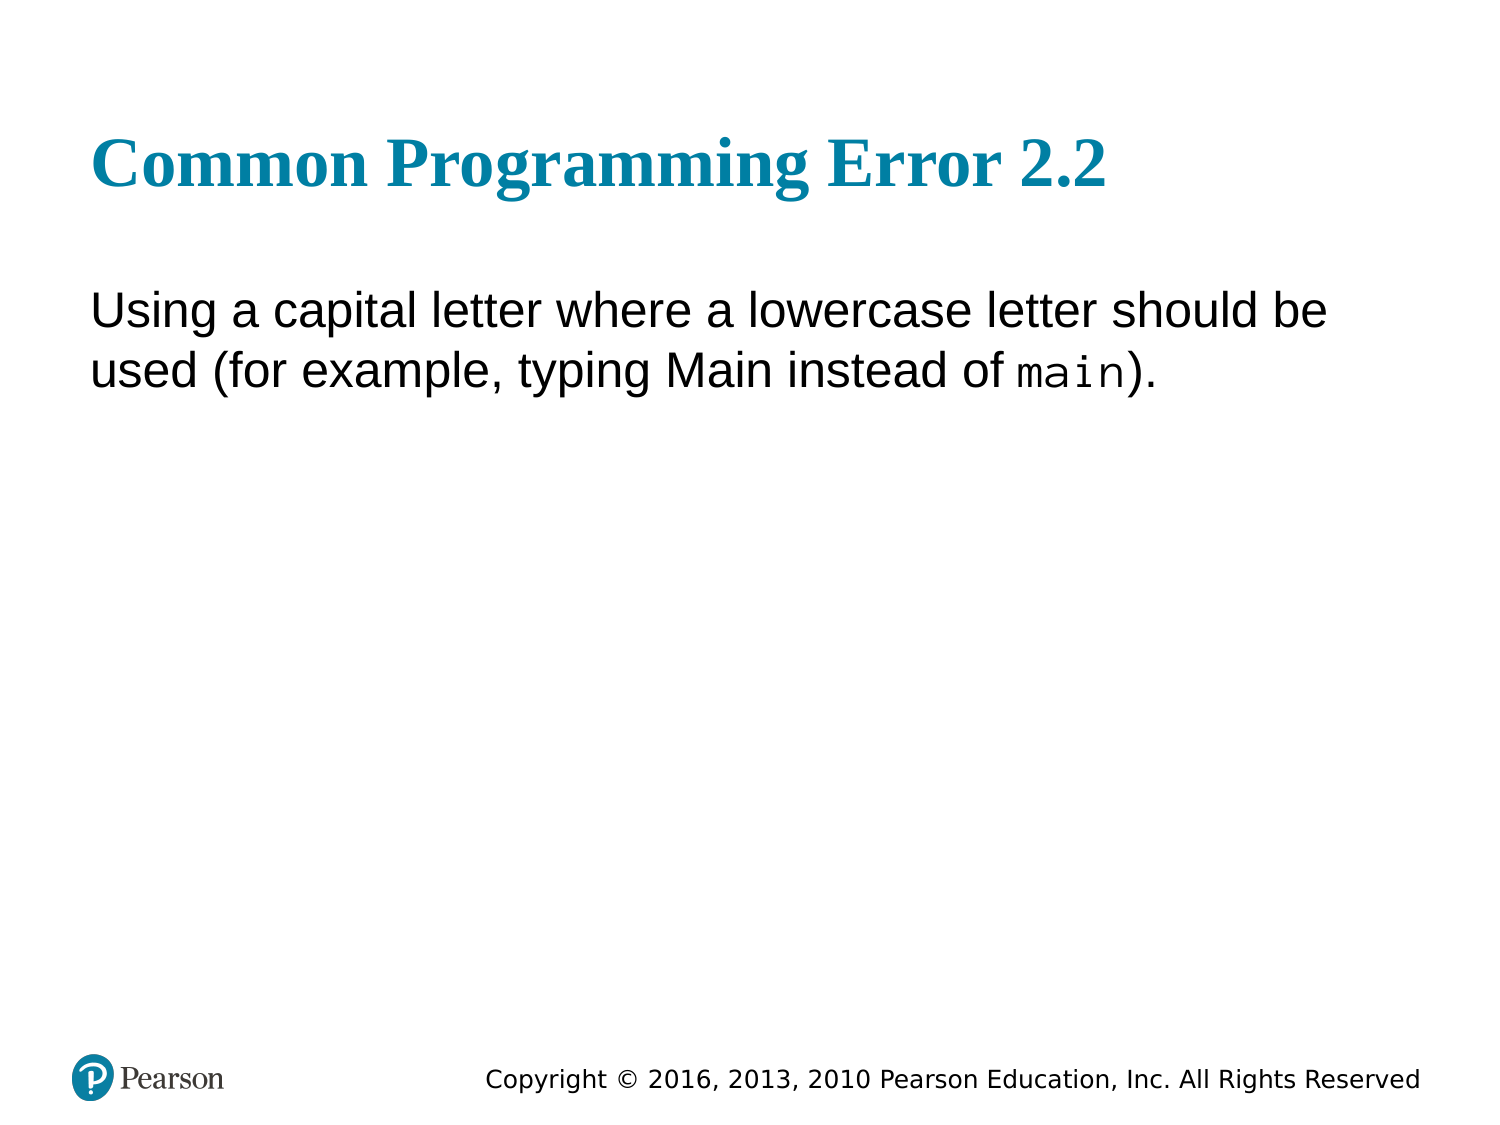

# Common Programming Error 2.2
Using a capital letter where a lowercase letter should be used (for example, typing Main instead of main).